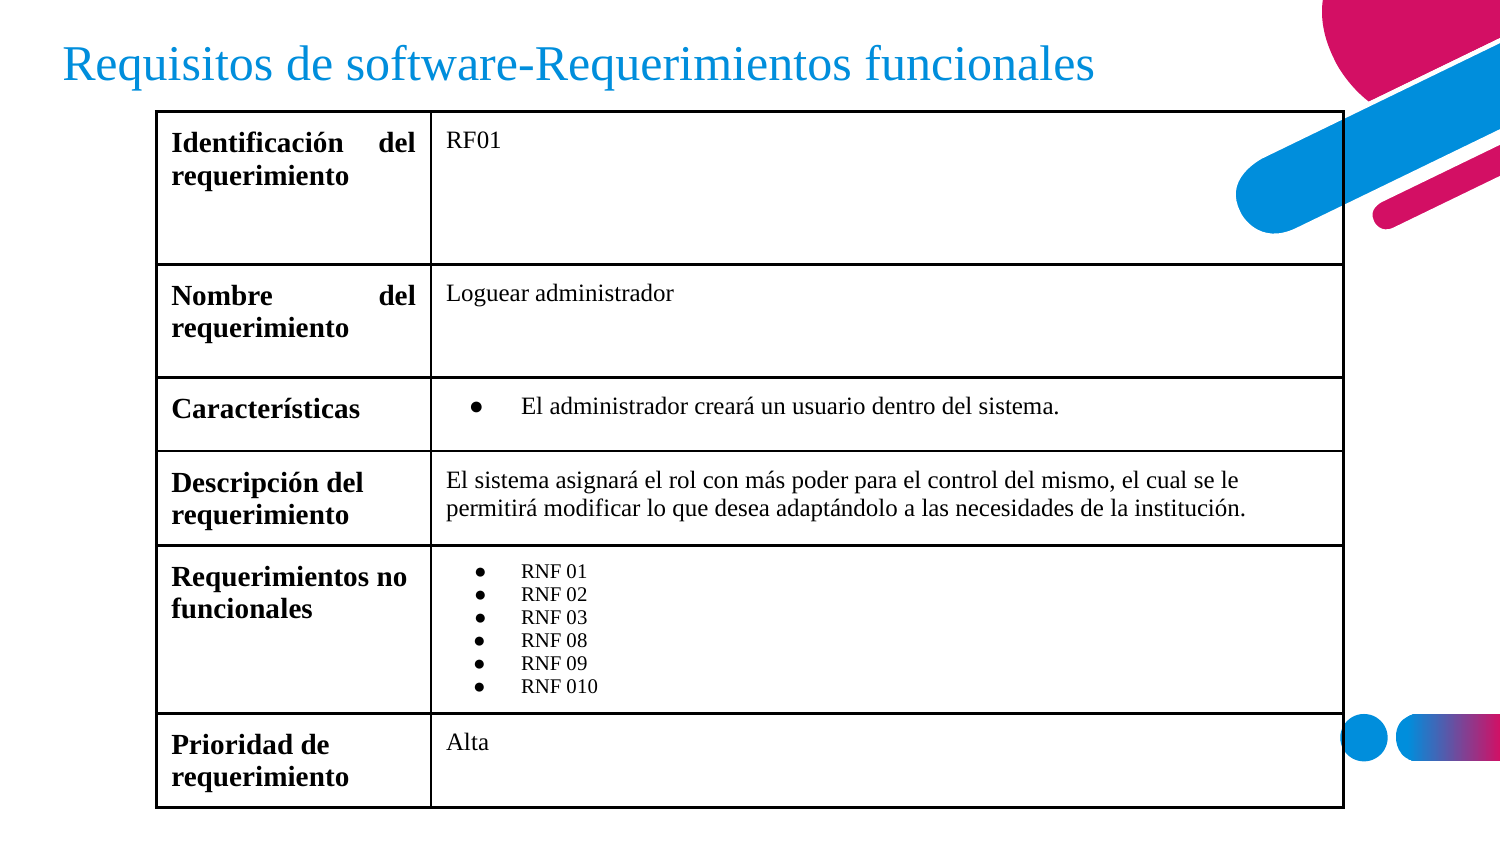

Requisitos de software-Requerimientos funcionales
| Identificación del requerimiento | RF01 |
| --- | --- |
| Nombre del requerimiento | Loguear administrador |
| Características | El administrador creará un usuario dentro del sistema. |
| Descripción del requerimiento | El sistema asignará el rol con más poder para el control del mismo, el cual se le permitirá modificar lo que desea adaptándolo a las necesidades de la institución. |
| Requerimientos no funcionales | RNF 01 RNF 02 RNF 03 RNF 08 RNF 09 RNF 010 |
| Prioridad de requerimiento | Alta |